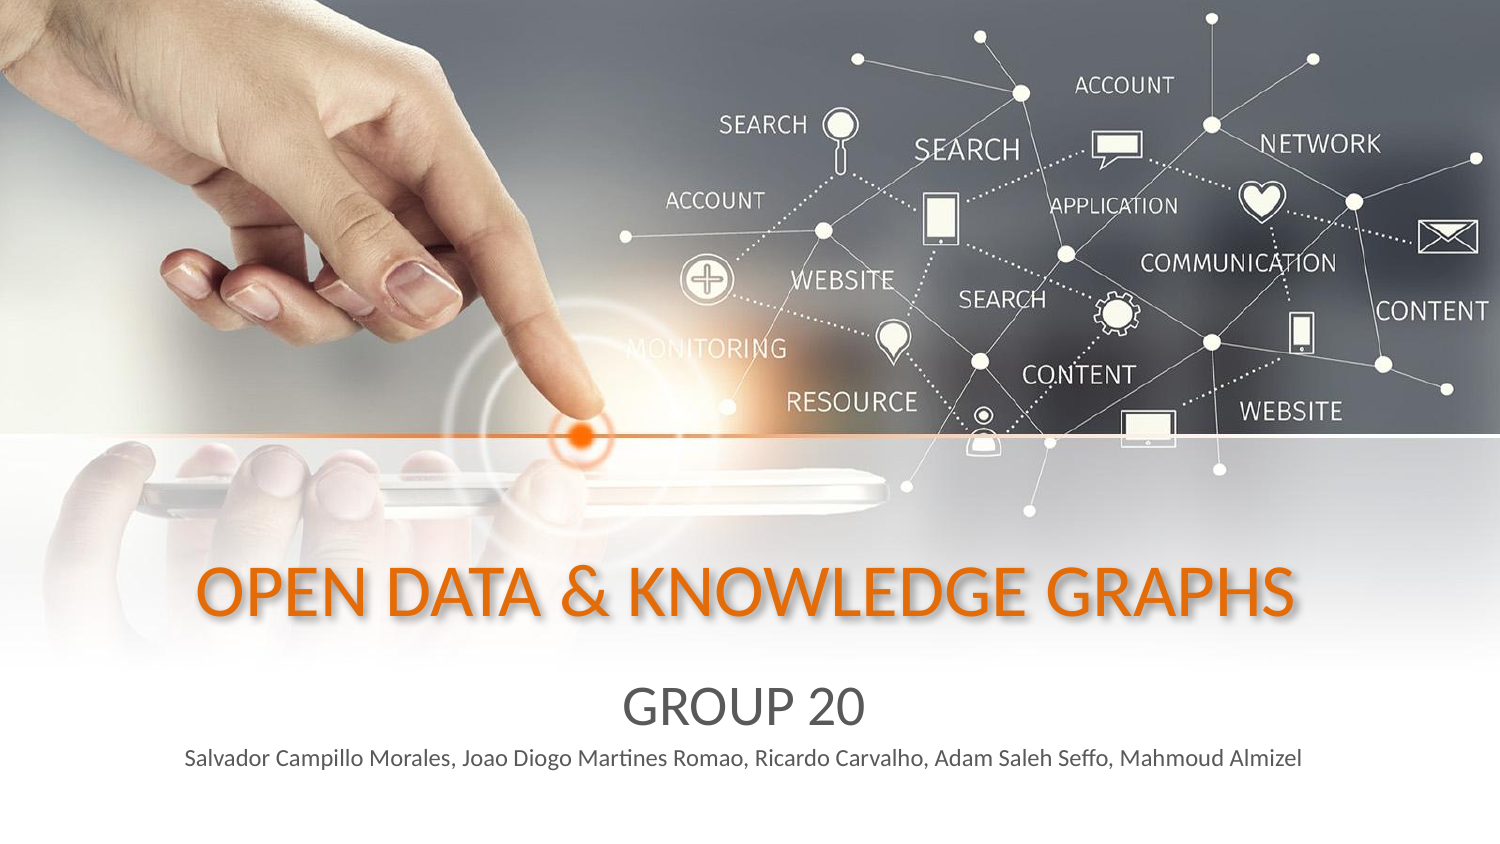

# OPEN DATA & KNOWLEDGE GRAPHS
GROUP 20
Salvador Campillo Morales, Joao Diogo Martines Romao, Ricardo Carvalho, Adam Saleh Seffo, Mahmoud Almizel